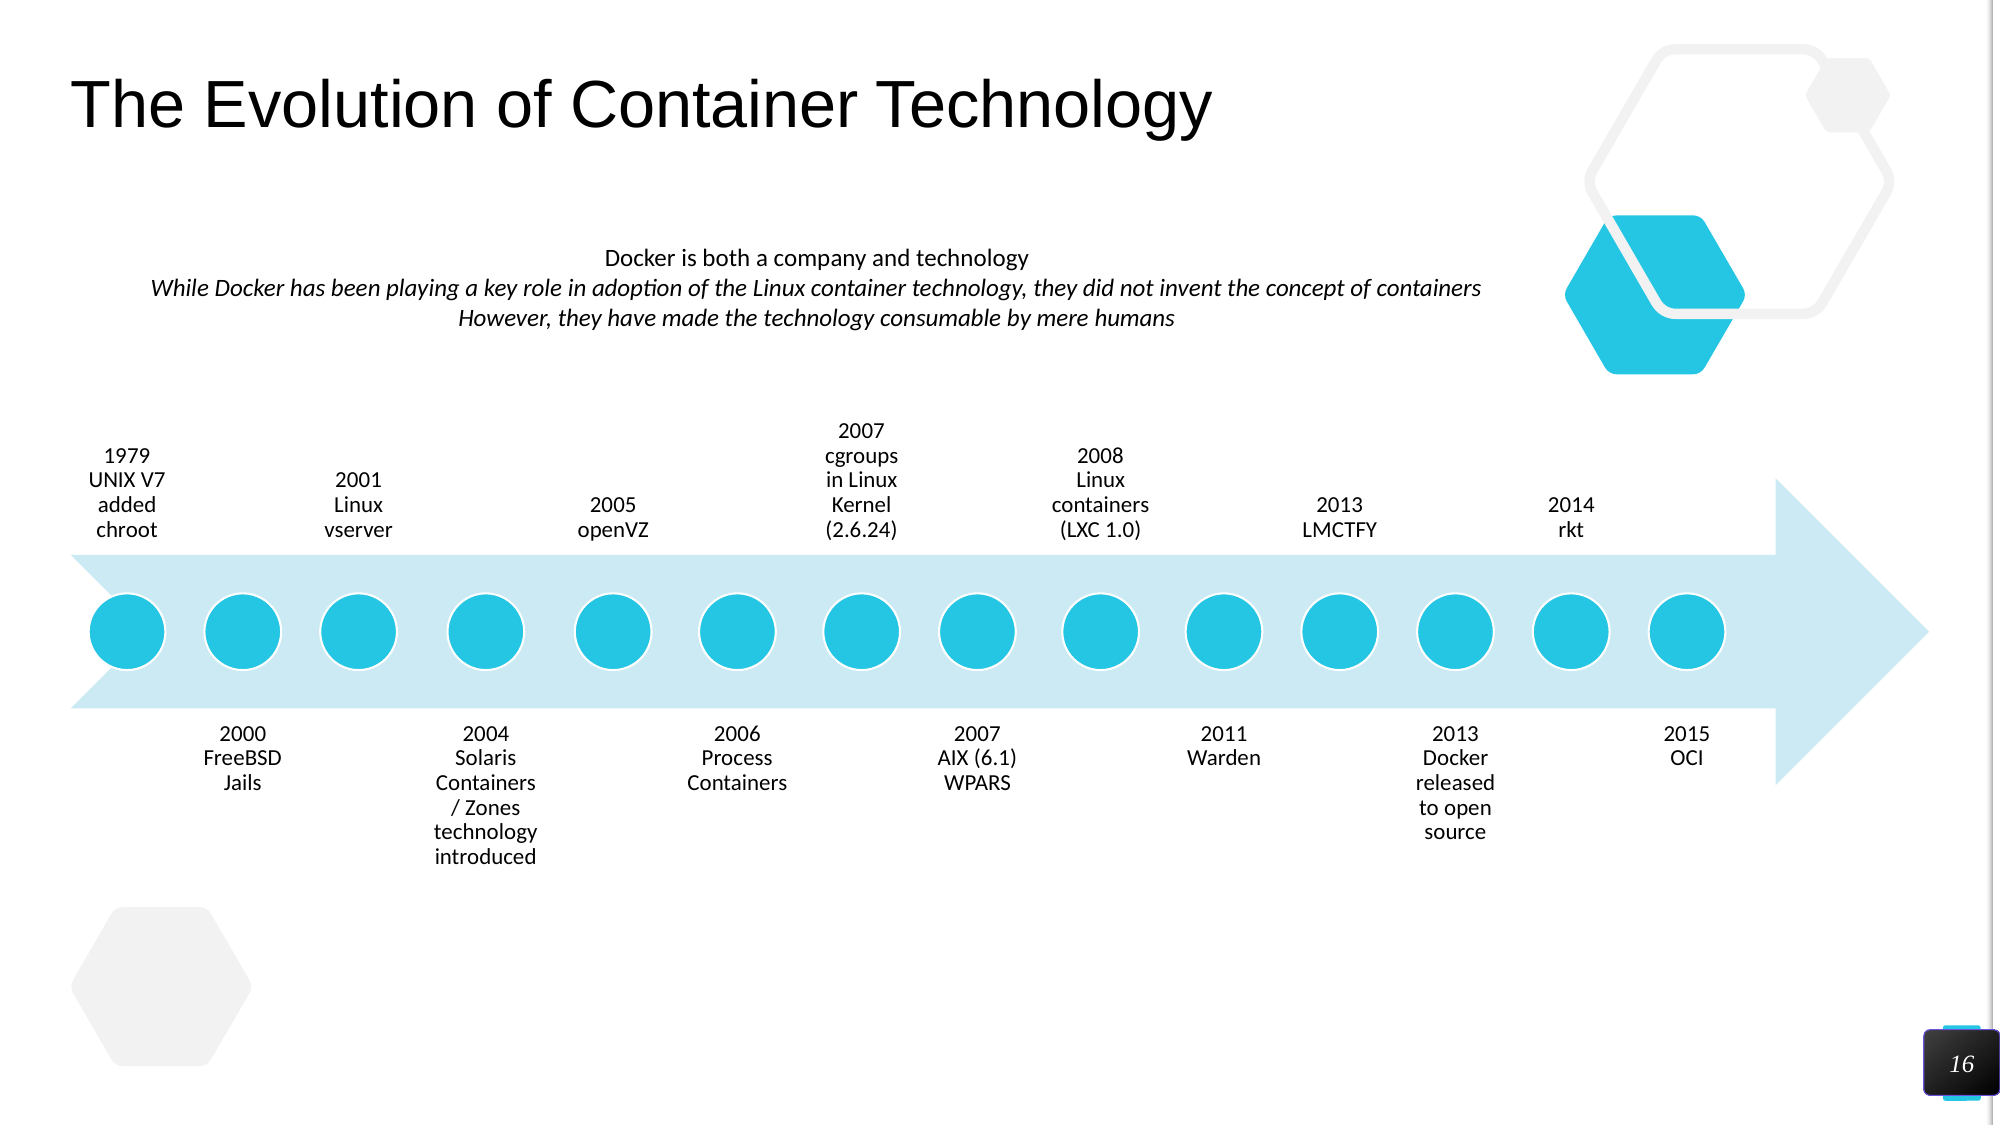

# The Evolution of Container Technology
Docker is both a company and technology
While Docker has been playing a key role in adoption of the Linux container technology, they did not invent the concept of containers
However, they have made the technology consumable by mere humans
1979
UNIX V7 added chroot
2000
FreeBSD Jails
2001
Linux vserver
2004
Solaris Containers / Zones technology introduced
2005
openVZ
2006
Process Containers
2007
cgroups in Linux Kernel (2.6.24)
2007
AIX (6.1) WPARS
2008
Linux containers (LXC 1.0)
2011
Warden
2013
LMCTFY
2013
Docker released to open source
2014
rkt
2015
OCI
16